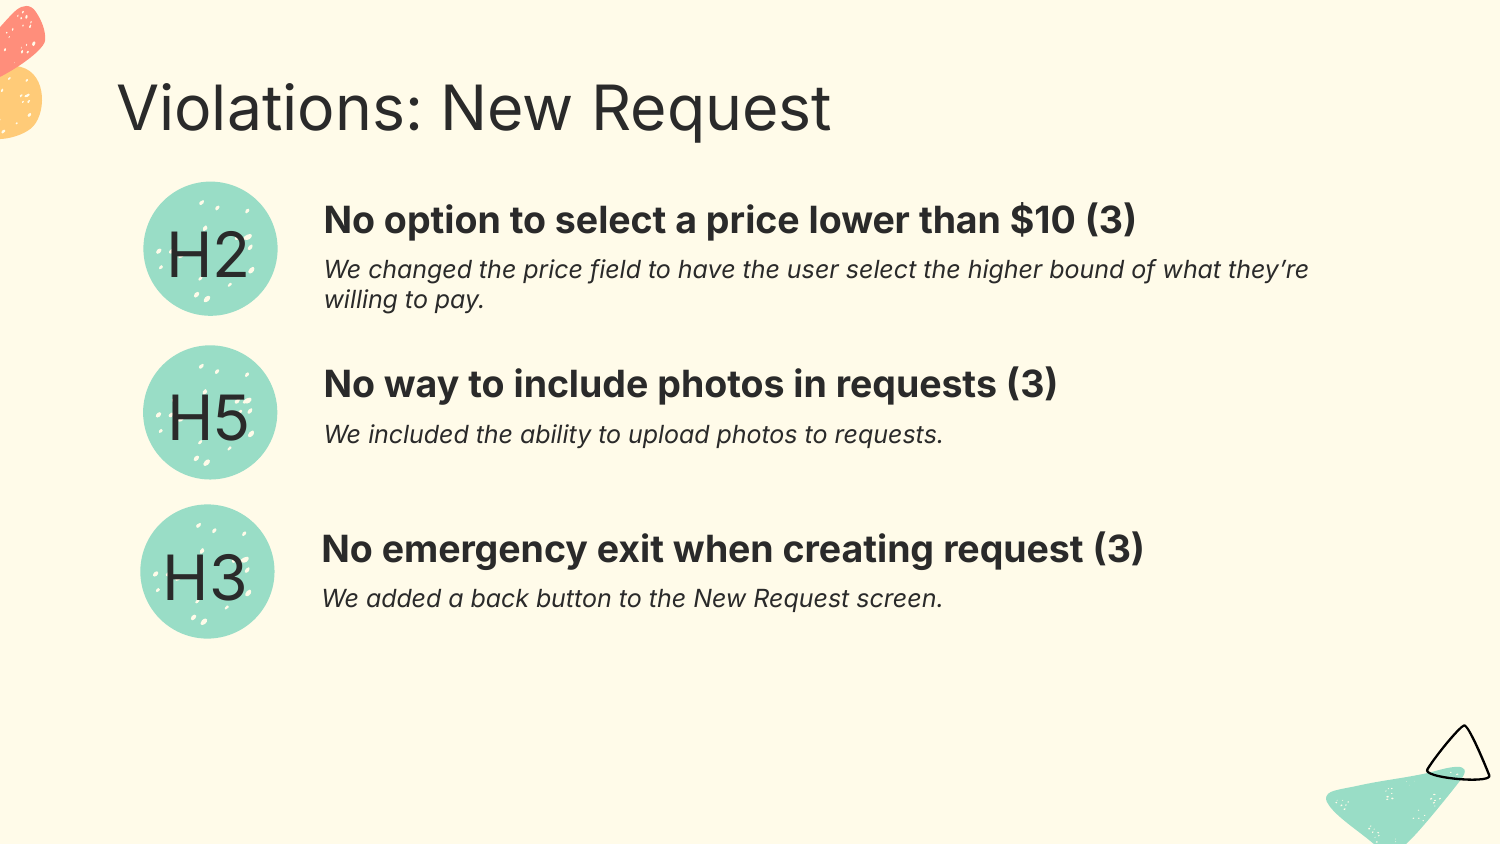

# Violations: New Request
No option to select a price lower than $10 (3)

H2
We changed the price field to have the user select the higher bound of what they’re willing to pay.

No way to include photos in requests (3)

H5
We included the ability to upload photos to requests.

No emergency exit when creating request (3)
H3
We added a back button to the New Request screen.